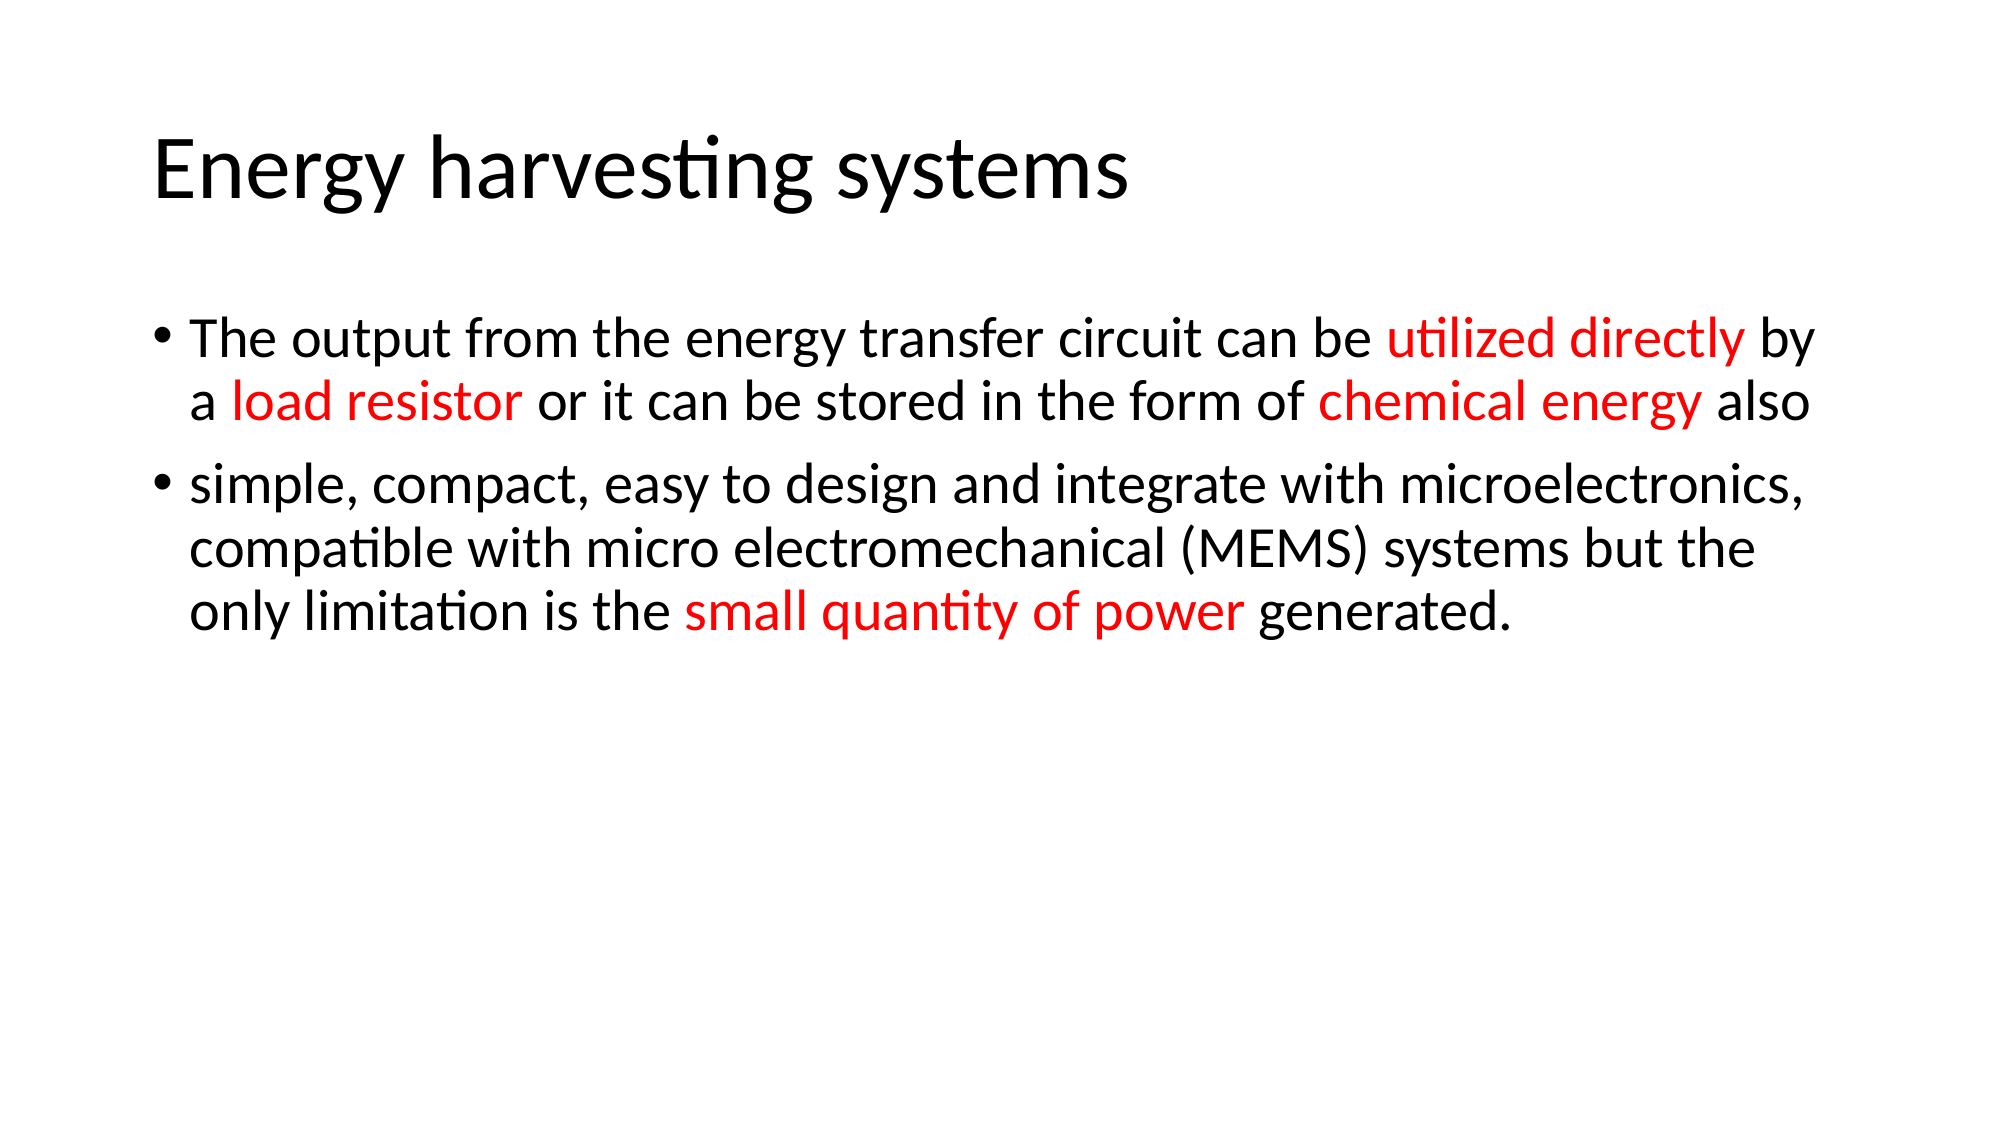

# Energy harvesting systems
The output from the energy transfer circuit can be utilized directly by a load resistor or it can be stored in the form of chemical energy also
simple, compact, easy to design and integrate with microelectronics, compatible with micro electromechanical (MEMS) systems but the only limitation is the small quantity of power generated.